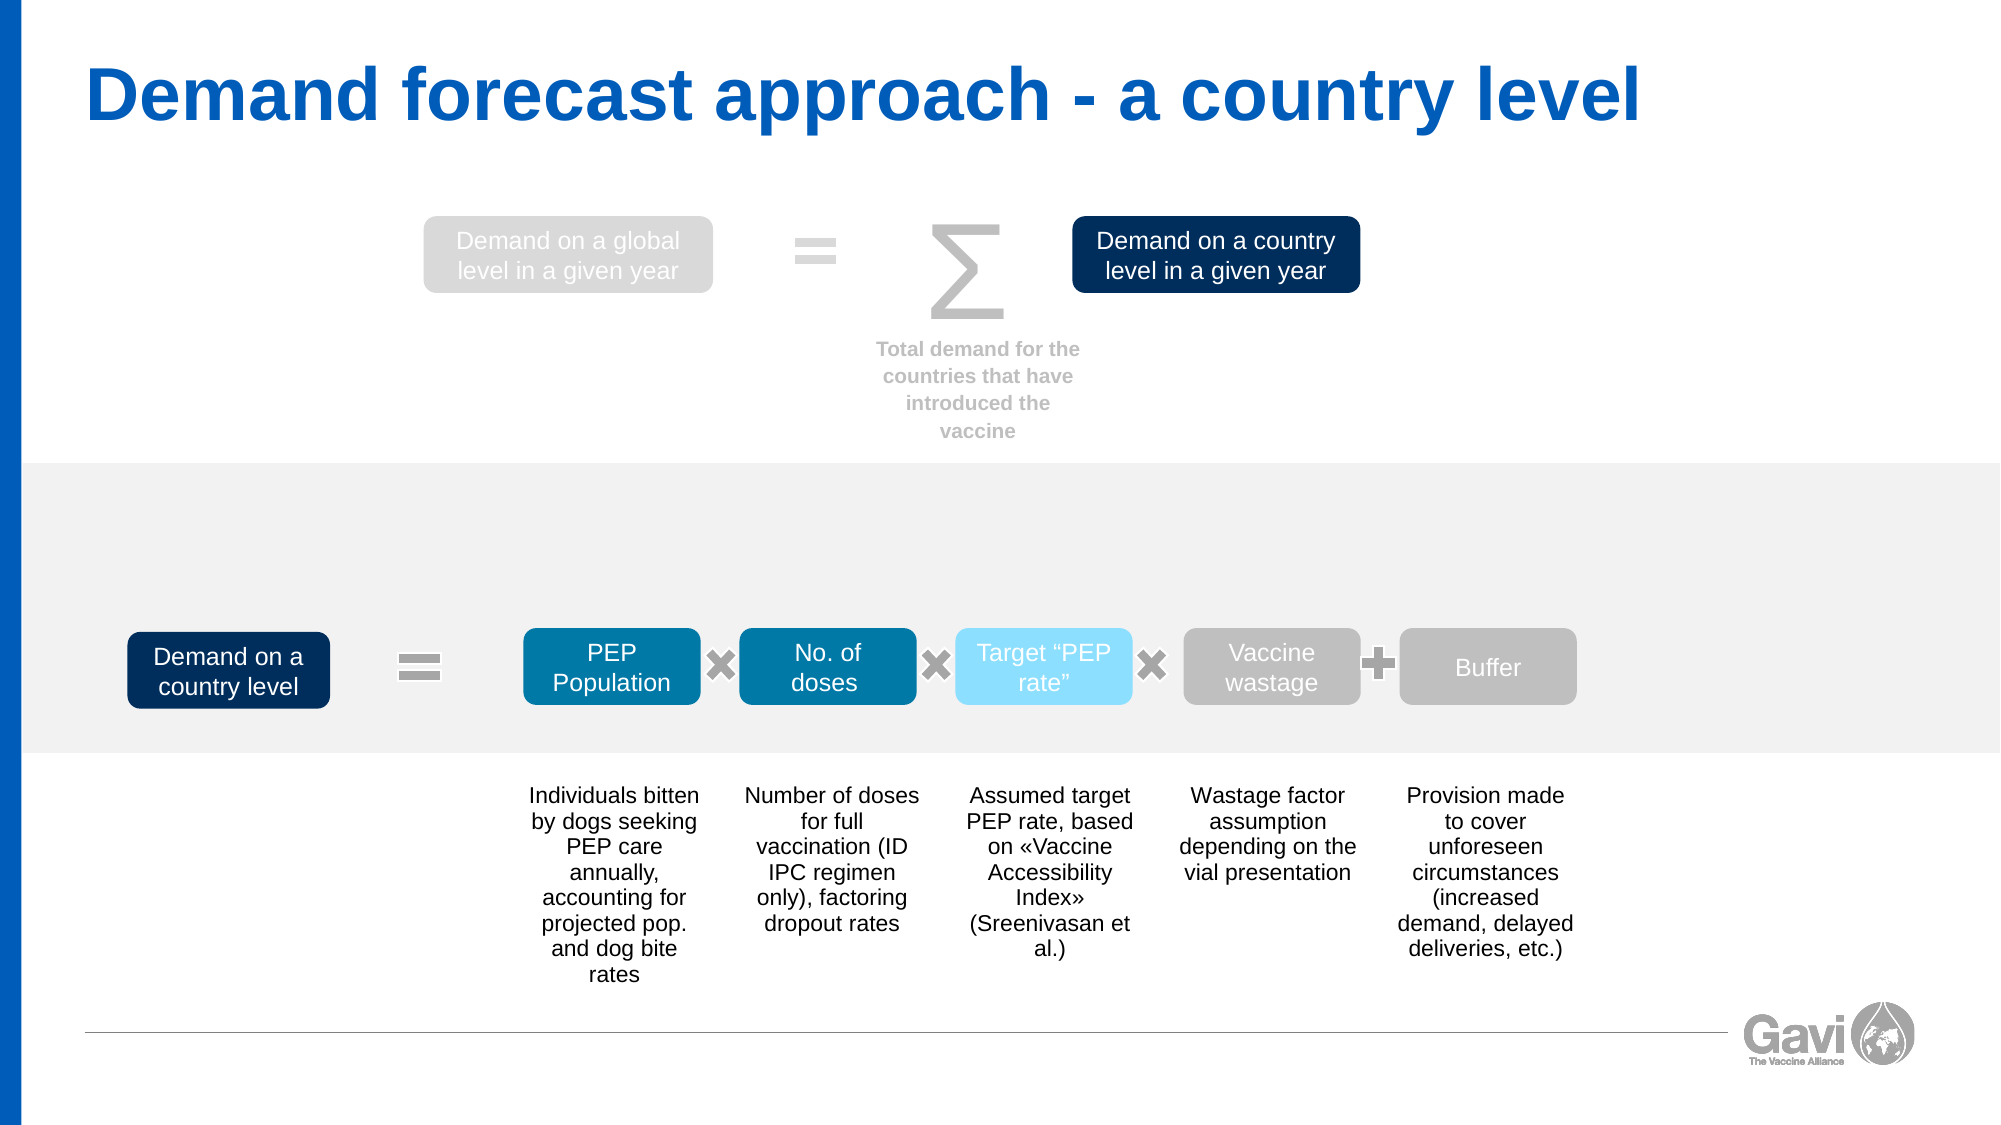

# Demand forecast approach - a country level
Σ
Demand on a global level in a given year
Demand on a country level in a given year

Total demand for the countries that have introduced the vaccine

PEP Population
No. of doses
Target “PEP rate”
Vaccine wastage
Buffer
Demand on a country level

| Individuals bitten by dogs seeking PEP care annually, accounting for projected pop. and dog bite rates | Number of doses for full vaccination (ID IPC regimen only), factoring dropout rates | Assumed target PEP rate, based on «Vaccine Accessibility Index» (Sreenivasan et al.) | Wastage factor assumption depending on the vial presentation | Provision made to cover unforeseen circumstances (increased demand, delayed deliveries, etc.) |
| --- | --- | --- | --- | --- |